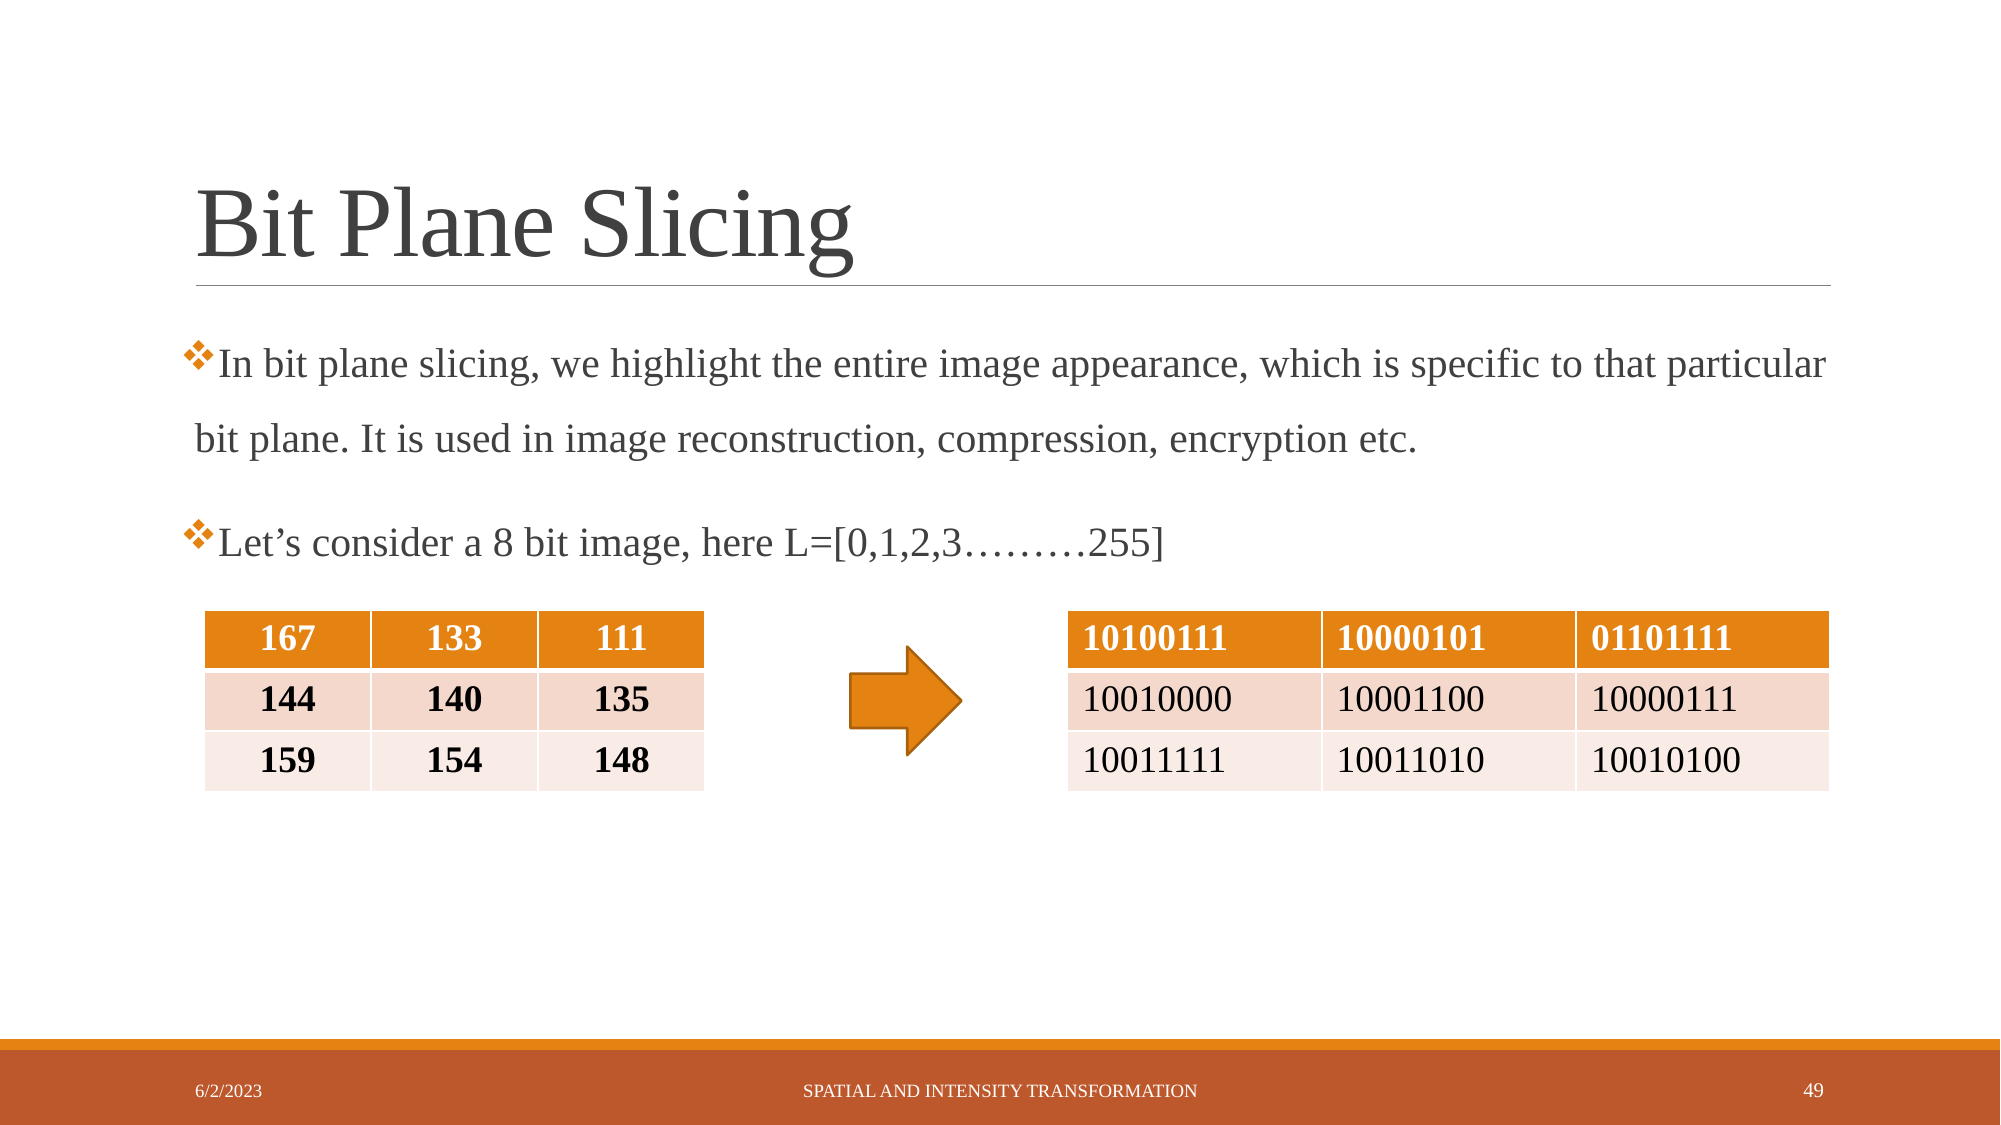

# Bit Plane Slicing
In bit plane slicing, we highlight the entire image appearance, which is specific to that particular bit plane. It is used in image reconstruction, compression, encryption etc.
Let’s consider a 8 bit image, here L=[0,1,2,3………255]

| 167 | 133 | 111 |
| --- | --- | --- |
| 144 | 140 | 135 |
| 159 | 154 | 148 |
| 10100111 | 10000101 | 01101111 |
| --- | --- | --- |
| 10010000 | 10001100 | 10000111 |
| 10011111 | 10011010 | 10010100 |

6/2/2023
Spatial and Intensity Transformation
49